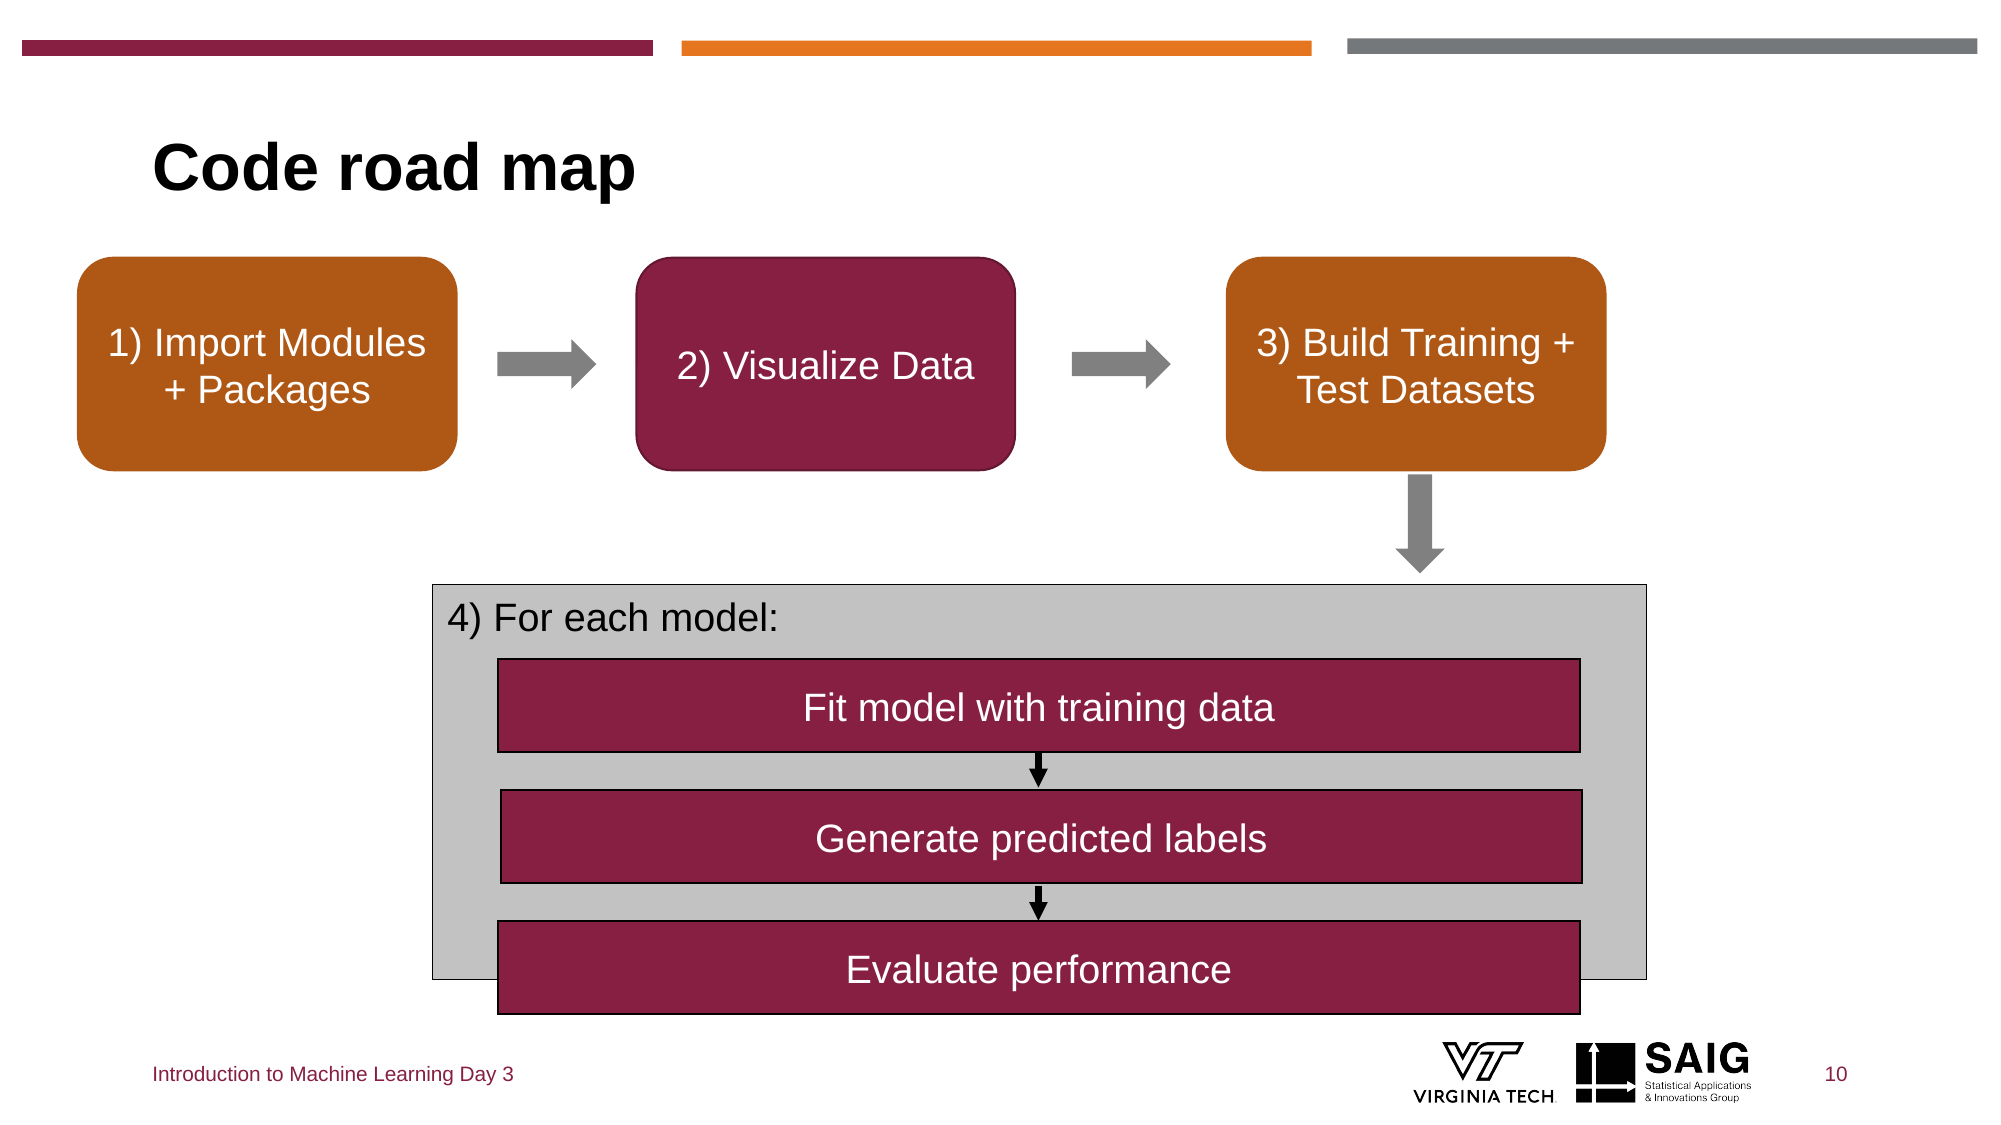

# Code road map
1) Import Modules + Packages
2) Visualize Data
3) Build Training + Test Datasets

4) For each model:

Fit model with training data
Generate predicted labels
Evaluate performance
Introduction to Machine Learning Day 3
10